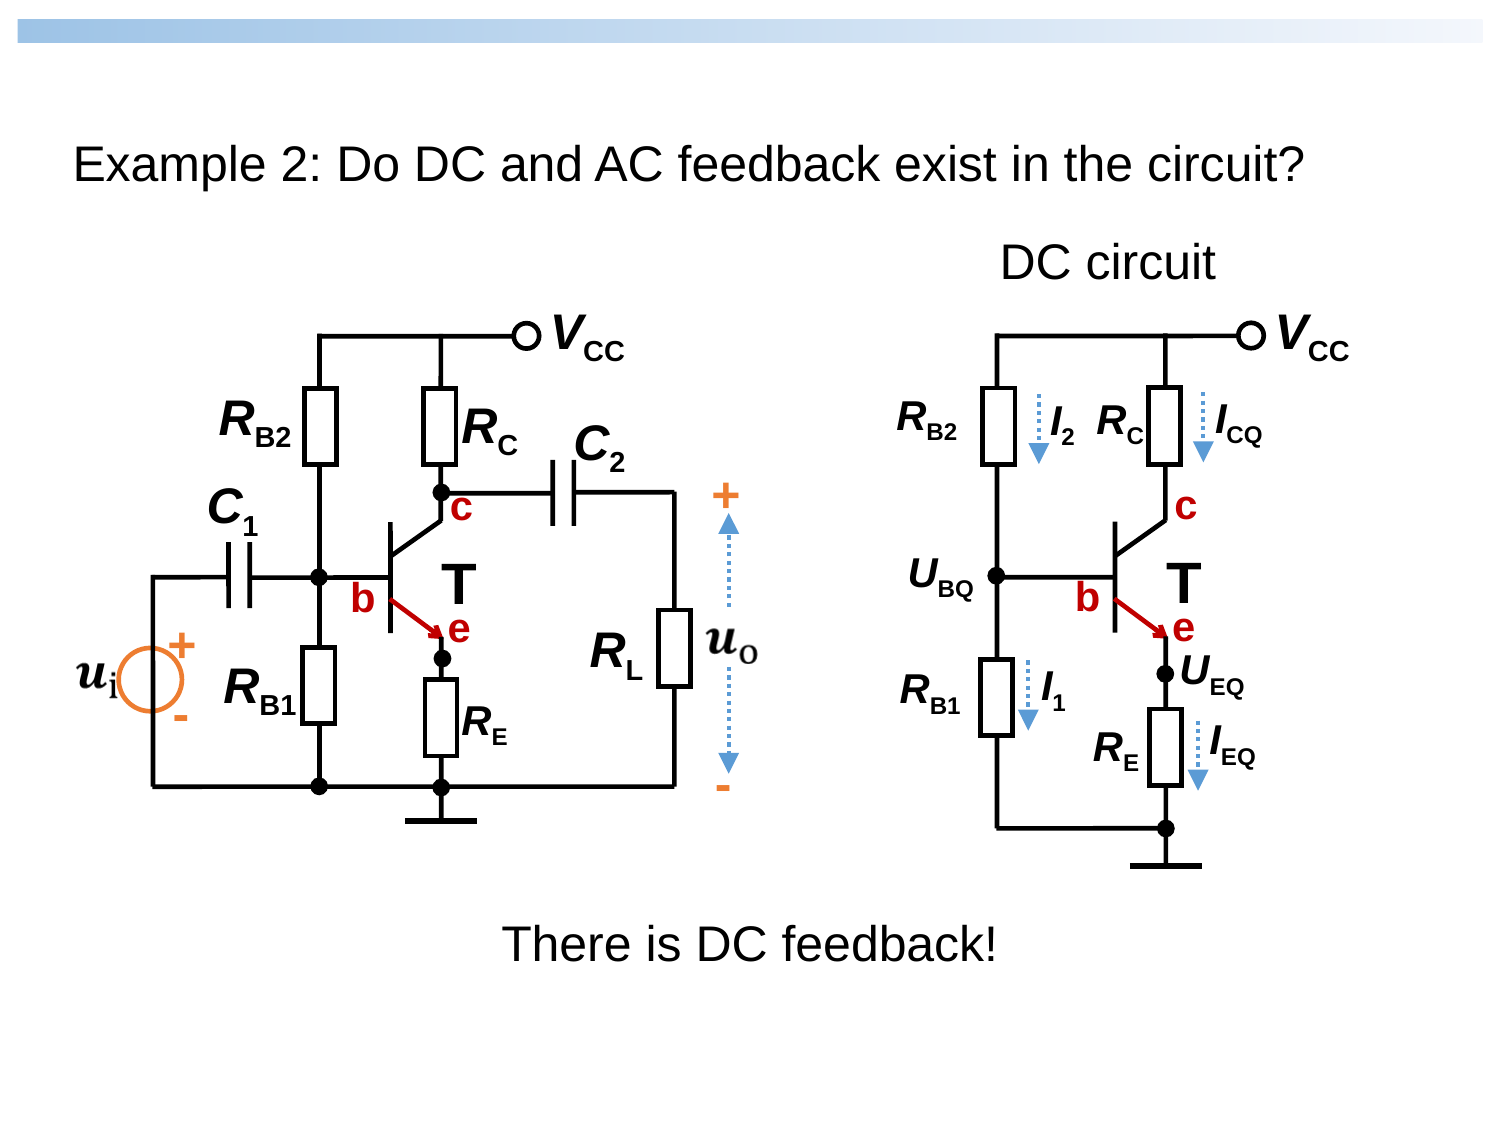

Example 2: Do DC and AC feedback exist in the circuit?
DC circuit
VCC

RB2
RC

T

c
b
e
RB1
RE

ICQ
I2
UBQ
UEQ
I1

IEQ
VCC

RB2
RC

+

-
+
-

RL

C2

C1

T

c
b
e

RE

RB1

There is DC feedback!